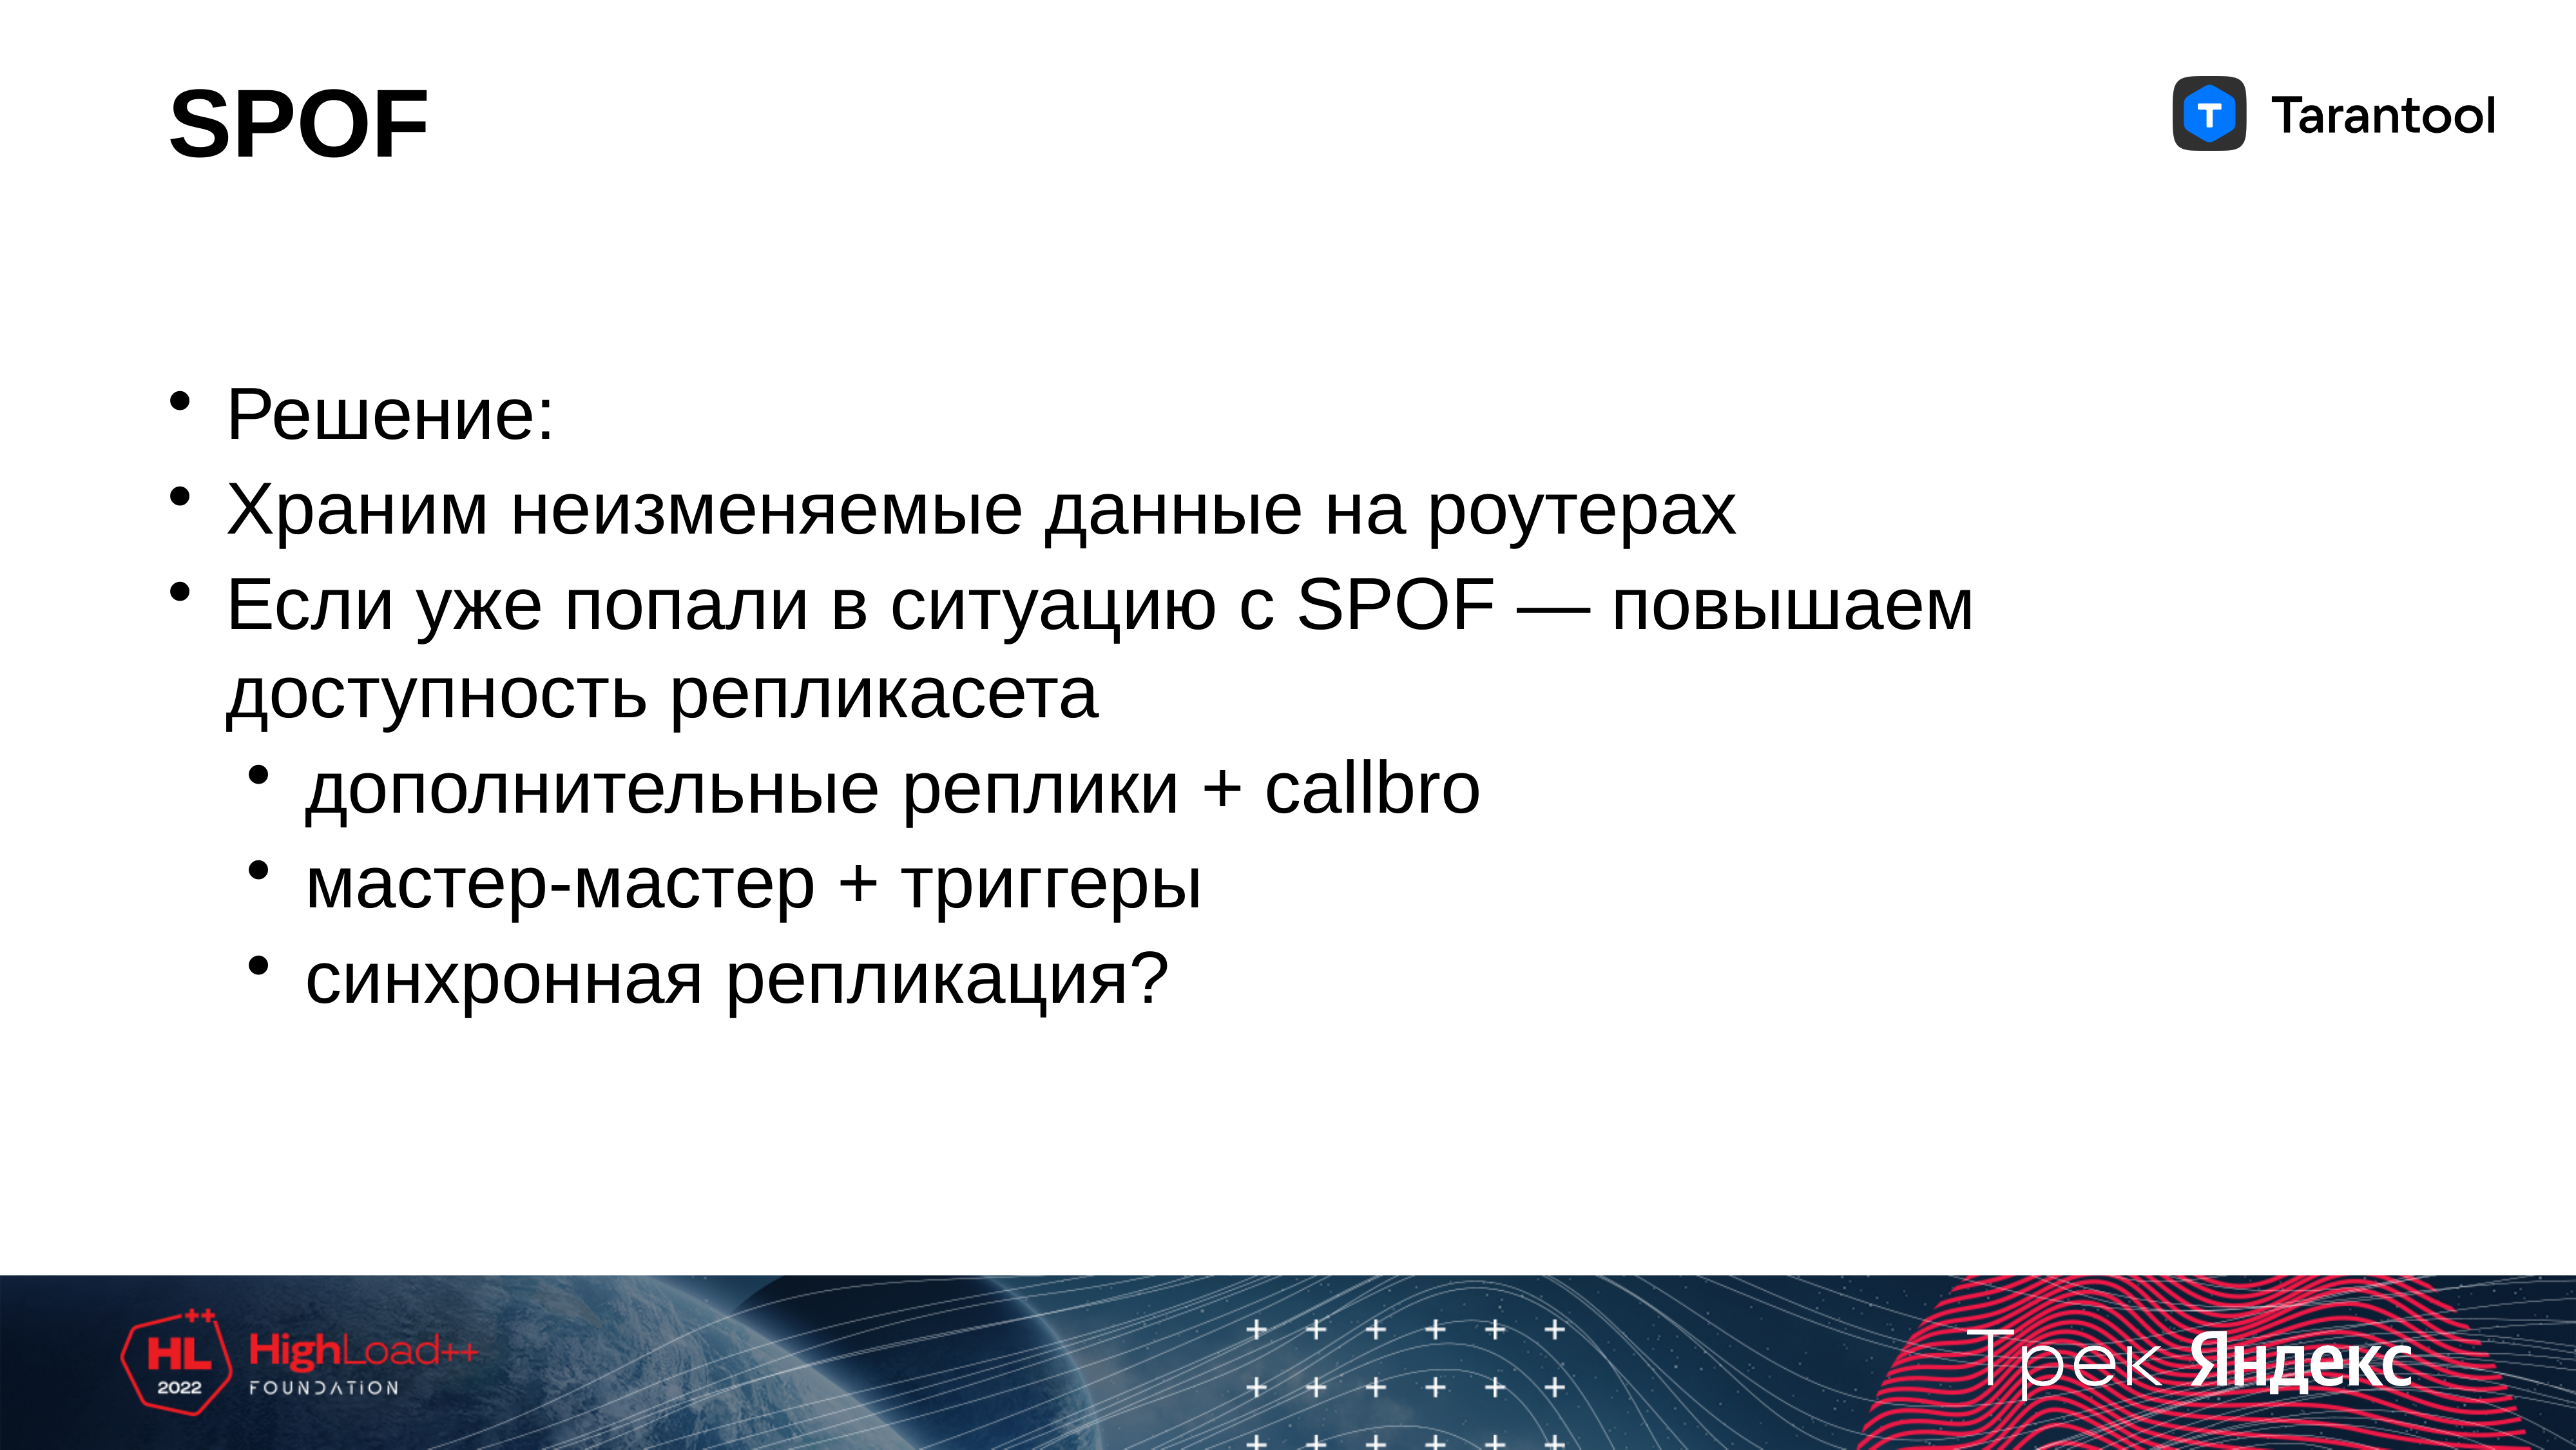

# SPOF
Решение:
Храним неизменяемые данные на роутерах
Если уже попали в ситуацию с SPOF — повышаем доступность репликасета
дополнительные реплики + callbro
мастер-мастер + триггеры
синхронная репликация?